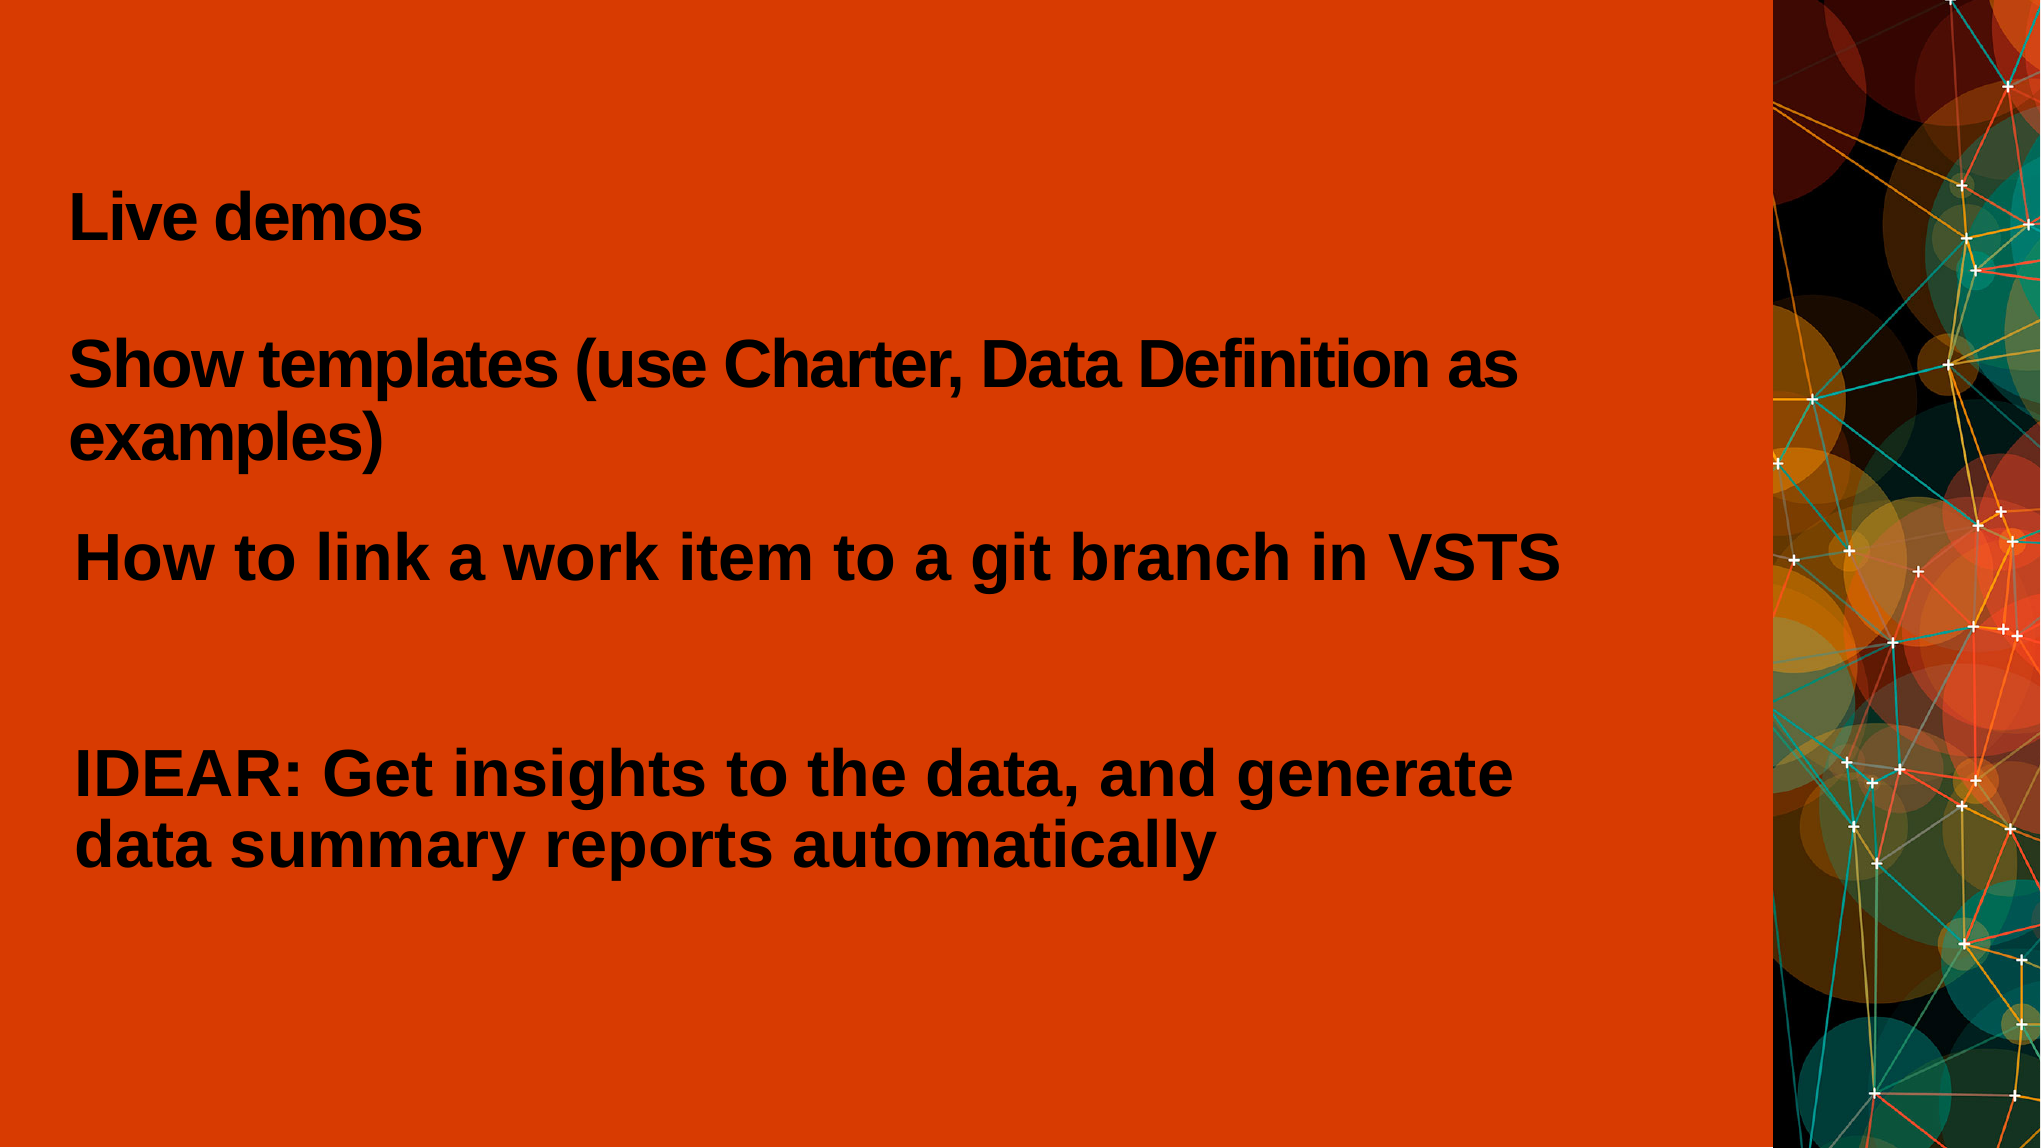

# Live demos Show templates (use Charter, Data Definition as examples)
How to link a work item to a git branch in VSTS

IDEAR: Get insights to the data, and generate data summary reports automatically